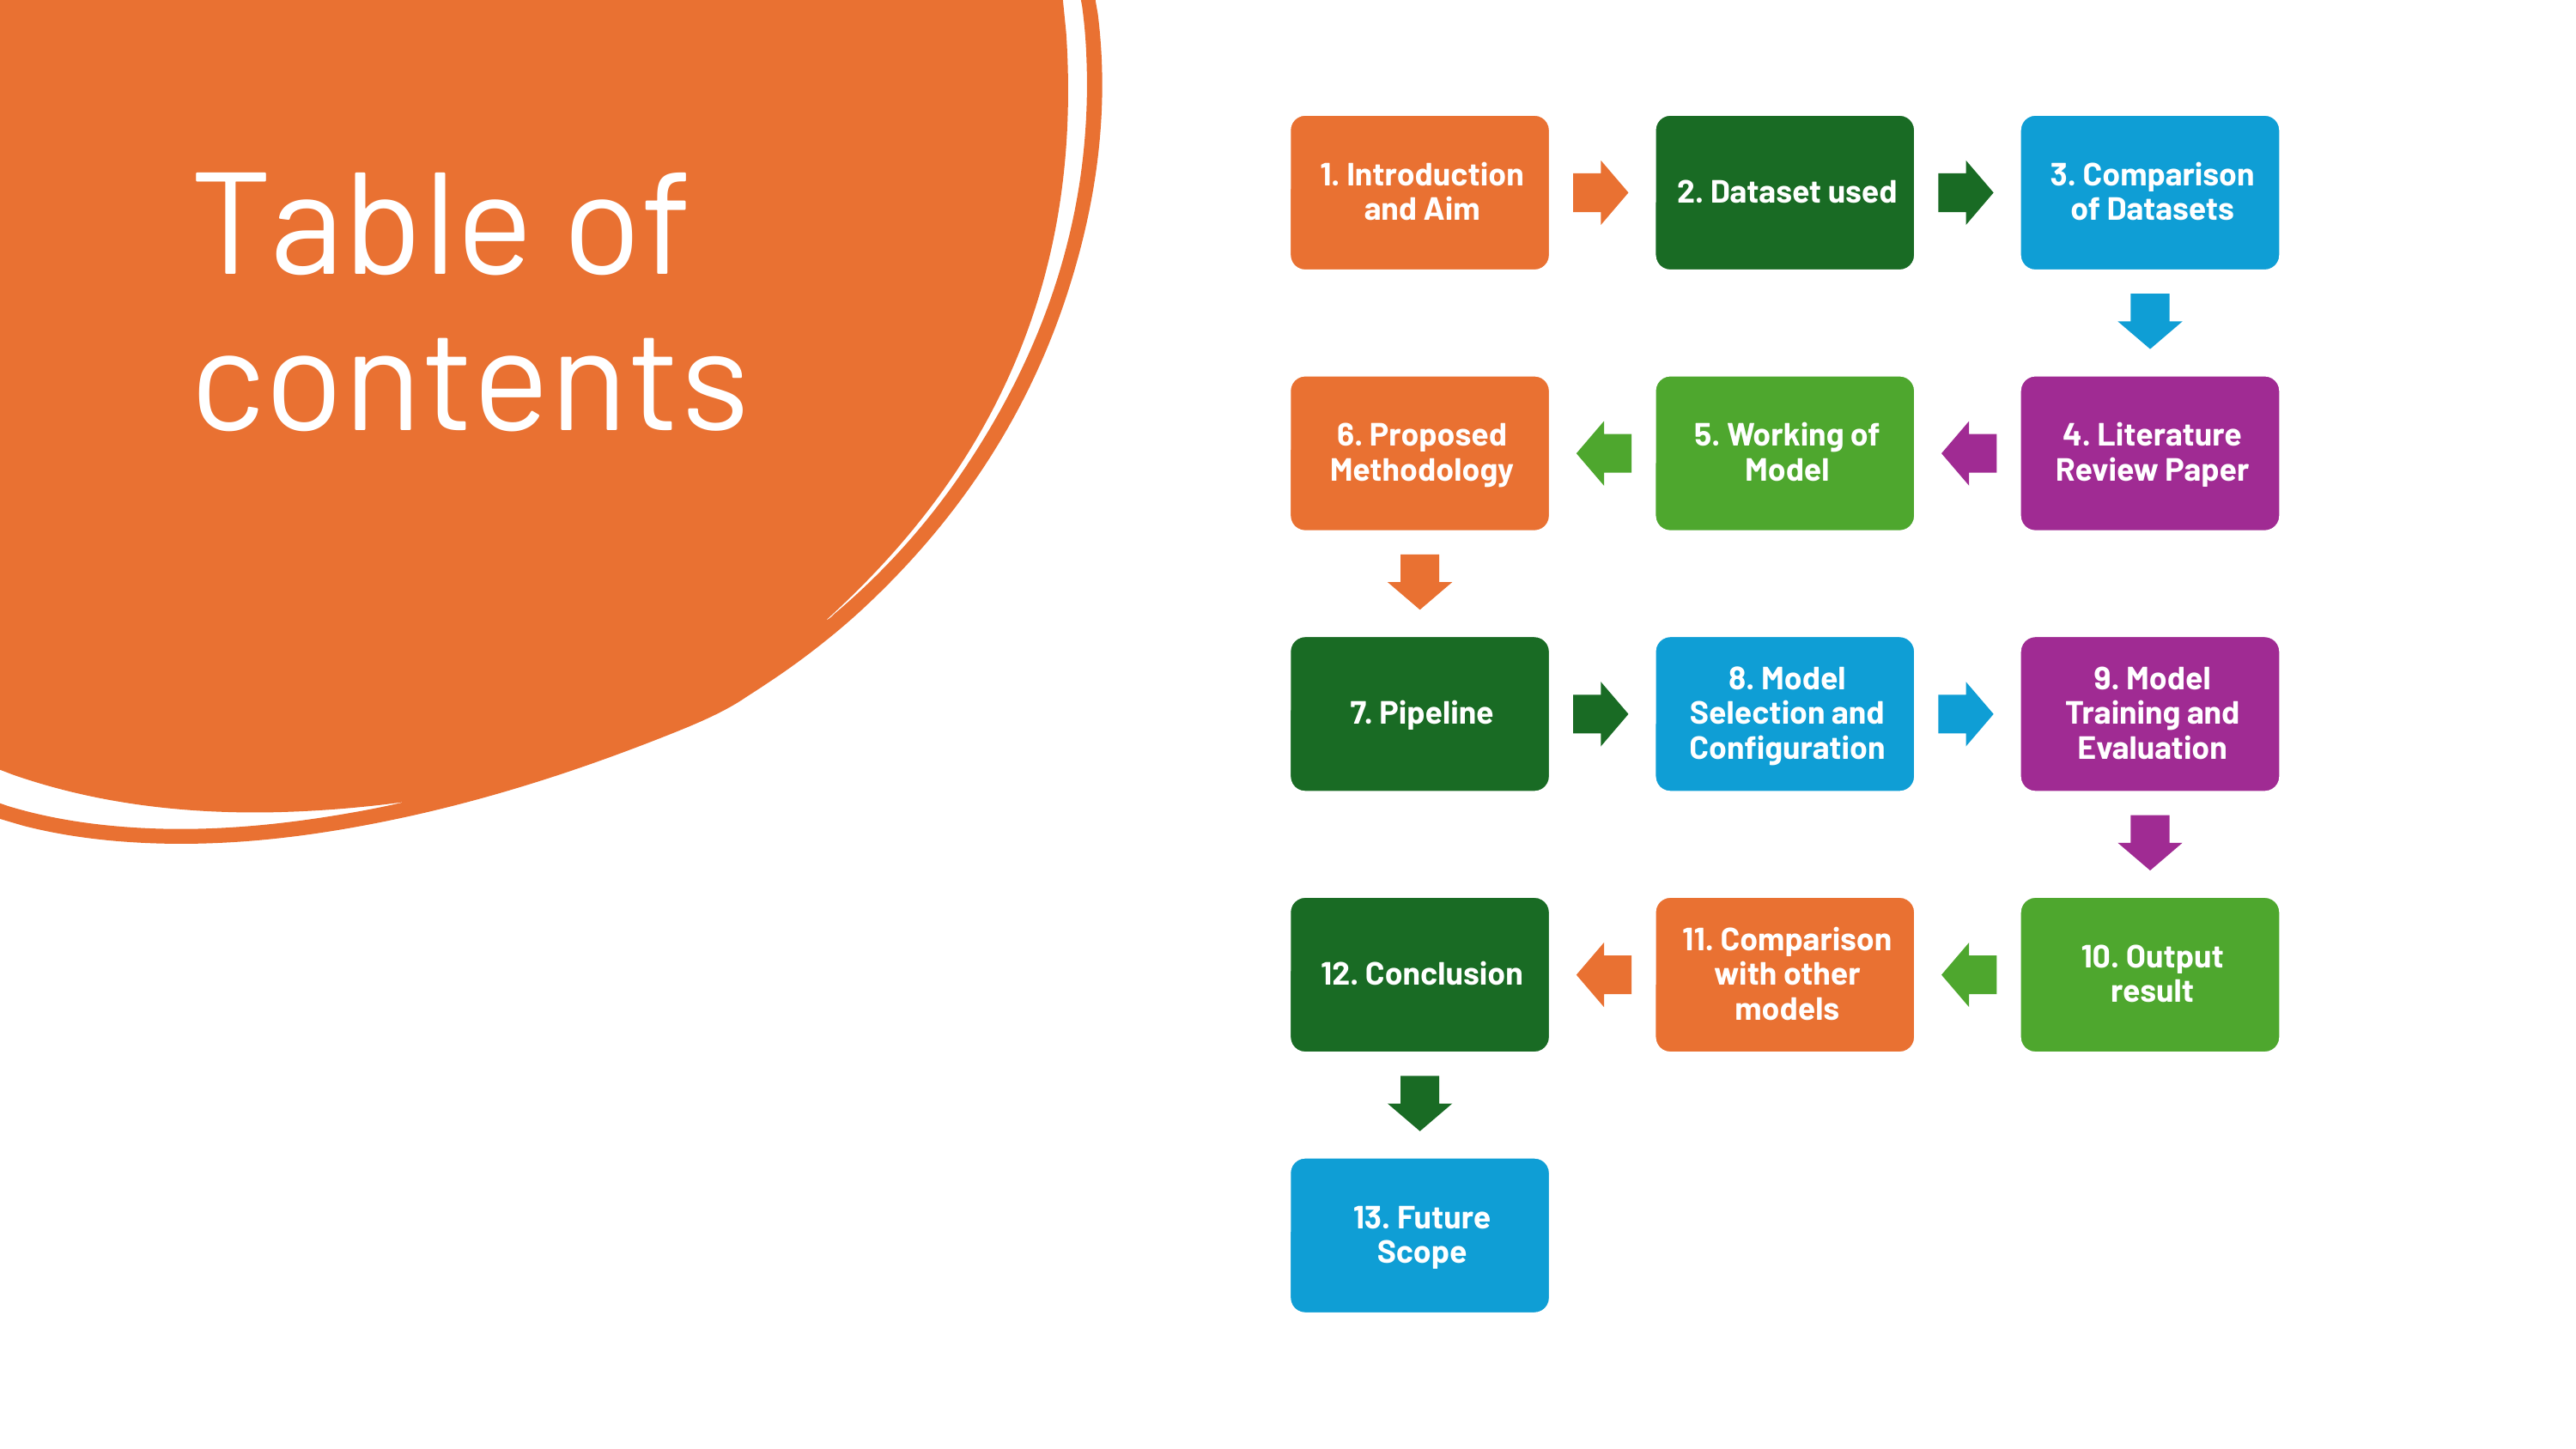

1. Introduction and Aim

2. Dataset used

3. Comparison of Datasets

4. Literature Review Paper

5. Working of Model

6. Proposed Methodology

7. Pipeline

8. Model Selection and Configuration

9. Model Training and Evaluation

10. Output result

11. Comparison with other models

12. Conclusion

13. Future Scope
Table of contents